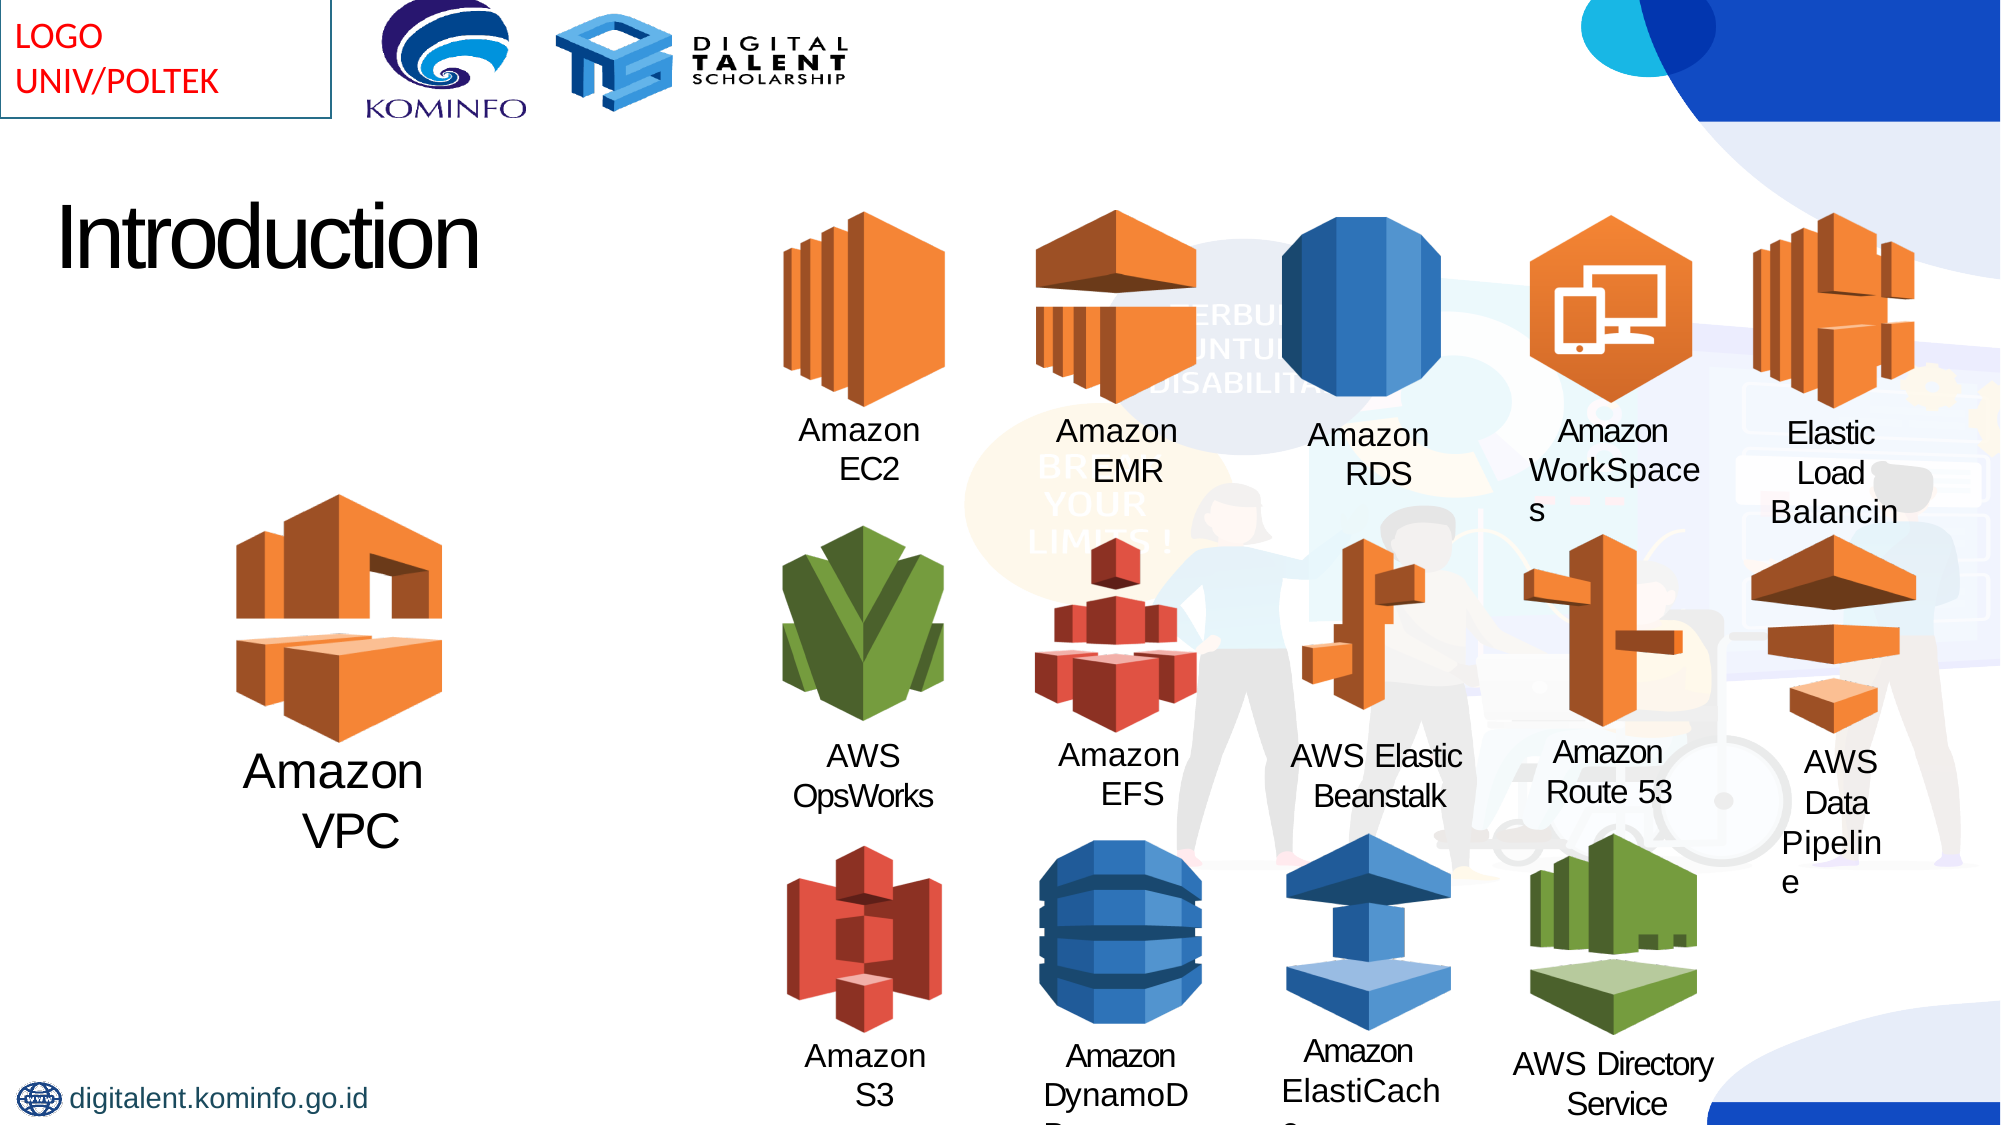

# Introduction

Amazon  EC2
Amazon  WorkSpaces
Amazon  EMR
Amazon  RDS
Elastic  Load  Balancing

Amazon  Route 53
Amazon  EFS
AWS
OpsWorks
AWS Elastic  Beanstalk
Amazon  VPC
AWS
Data  Pipeline

Amazon  ElastiCache
Amazon  S3
Amazon  DynamoDB
AWS Directory  Service